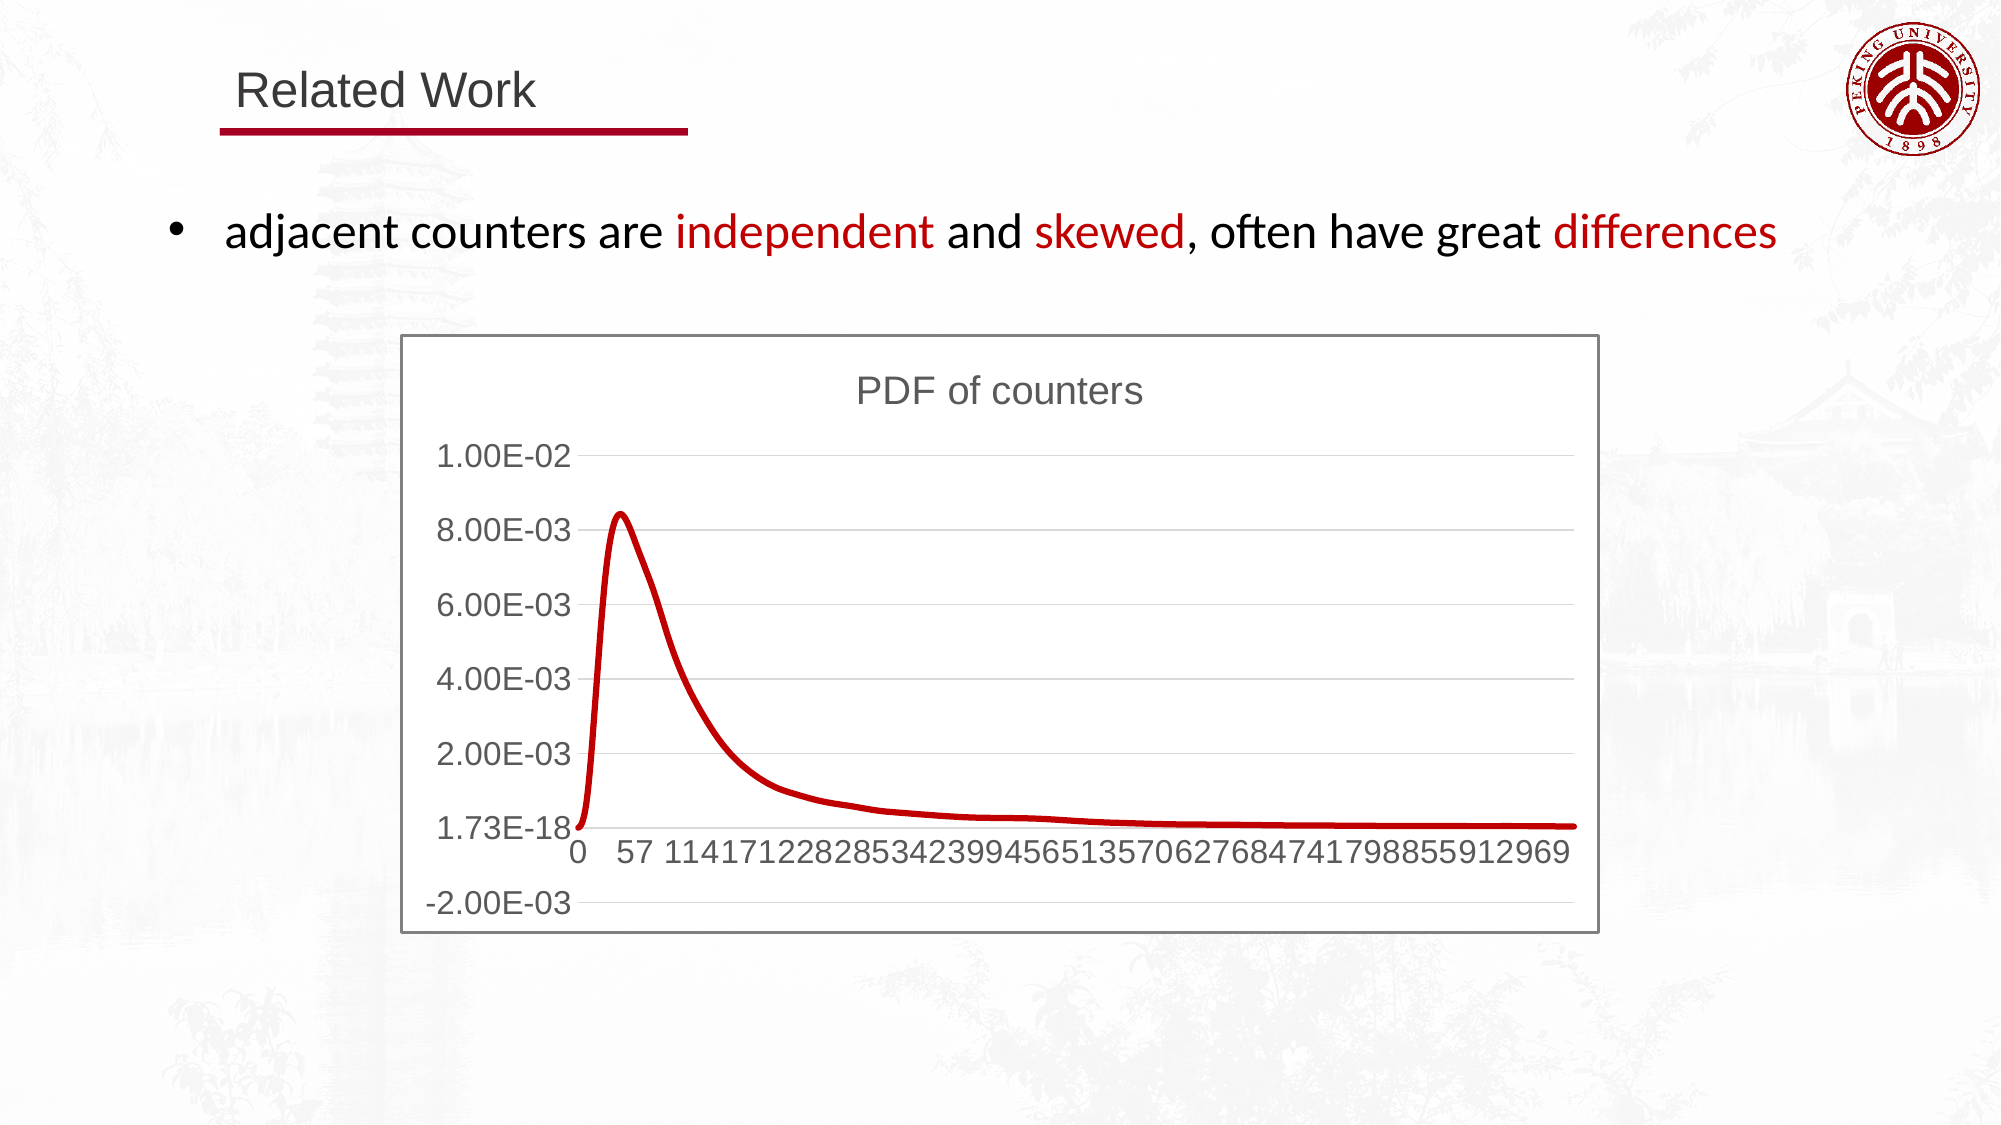

Related Work

adjacent counters are independent and skewed, often have great differences

### Chart: PDF of counters

| Category |  |
|---|---|
| 0 | 6.83005e-06 |
| 1 | 2.3281e-05 |
| 2 | 5.14077e-05 |
| 3 | 9.51834e-05 |
| 4 | 0.00015786 |
| 5 | 0.000241739 |
| 6 | 0.000350056 |
| 7 | 0.000487373 |
| 8 | 0.000658004 |
| 9 | 0.000864178 |
| 10 | 0.00110517 |
| 11 | 0.00137764 |
| 12 | 0.00167661 |
| 13 | 0.00199661 |
| 14 | 0.00233258 |
| 15 | 0.0026802 |
| 16 | 0.00303597 |
| 17 | 0.00339696 |
| 18 | 0.00376057 |
| 19 | 0.00412431 |
| 20 | 0.00448562 |
| 21 | 0.00484184 |
| 22 | 0.00519018 |
| 23 | 0.00552776 |
| 24 | 0.00585171 |
| 25 | 0.00615934 |
| 26 | 0.00644828 |
| 27 | 0.00671673 |
| 28 | 0.0069635 |
| 29 | 0.00718808 |
| 30 | 0.00739056 |
| 31 | 0.00757156 |
| 32 | 0.00773202 |
| 33 | 0.00787307 |
| 34 | 0.00799586 |
| 35 | 0.00810151 |
| 36 | 0.00819101 |
| 37 | 0.00826521 |
| 38 | 0.00832486 |
| 39 | 0.00837065 |
| 40 | 0.00840319 |
| 41 | 0.00842313 |
| 42 | 0.00843112 |
| 43 | 0.00842788 |
| 44 | 0.0084142 |
| 45 | 0.00839092 |
| 46 | 0.00835896 |
| 47 | 0.00831926 |
| 48 | 0.00827277 |
| 49 | 0.00822045 |
| 50 | 0.00816321 |
| 51 | 0.00810193 |
| 52 | 0.00803739 |
| 53 | 0.00797032 |
| 54 | 0.00790136 |
| 55 | 0.00783106 |
| 56 | 0.0077599 |
| 57 | 0.00768827 |
| 58 | 0.00761651 |
| 59 | 0.00754487 |
| 60 | 0.00747355 |
| 61 | 0.00740271 |
| 62 | 0.00733241 |
| 63 | 0.00726268 |
| 64 | 0.00719348 |
| 65 | 0.00712472 |
| 66 | 0.00705625 |
| 67 | 0.00698788 |
| 68 | 0.00691939 |
| 69 | 0.00685052 |
| 70 | 0.00678102 |
| 71 | 0.00671061 |
| 72 | 0.00663906 |
| 73 | 0.00656613 |
| 74 | 0.00649166 |
| 75 | 0.00641552 |
| 76 | 0.00633762 |
| 77 | 0.00625798 |
| 78 | 0.00617663 |
| 79 | 0.0060937 |
| 80 | 0.00600935 |
| 81 | 0.00592383 |
| 82 | 0.00583738 |
| 83 | 0.0057503 |
| 84 | 0.0056629 |
| 85 | 0.0055755 |
| 86 | 0.0054884 |
| 87 | 0.0054019 |
| 88 | 0.00531624 |
| 89 | 0.00523167 |
| 90 | 0.00514836 |
| 91 | 0.00506647 |
| 92 | 0.00498611 |
| 93 | 0.00490732 |
| 94 | 0.00483016 |
| 95 | 0.00475462 |
| 96 | 0.00468067 |
| 97 | 0.00460828 |
| 98 | 0.0045374 |
| 99 | 0.00446797 |
| 100 | 0.00439993 |
| 101 | 0.00433325 |
| 102 | 0.00426786 |
| 103 | 0.00420374 |
| 104 | 0.00414085 |
| 105 | 0.00407916 |
| 106 | 0.00401865 |
| 107 | 0.0039593 |
| 108 | 0.00390109 |
| 109 | 0.00384399 |
| 110 | 0.00378796 |
| 111 | 0.00373298 |
| 112 | 0.00367899 |
| 113 | 0.00362594 |
| 114 | 0.00357379 |
| 115 | 0.00352247 |
| 116 | 0.00347192 |
| 117 | 0.00342209 |
| 118 | 0.00337292 |
| 119 | 0.00332436 |
| 120 | 0.00327637 |
| 121 | 0.0032289 |
| 122 | 0.00318193 |
| 123 | 0.00313544 |
| 124 | 0.0030894 |
| 125 | 0.00304383 |
| 126 | 0.0029987 |
| 127 | 0.00295403 |
| 128 | 0.00290983 |
| 129 | 0.0028661 |
| 130 | 0.00282286 |
| 131 | 0.00278011 |
| 132 | 0.00273788 |
| 133 | 0.00269616 |
| 134 | 0.00265497 |
| 135 | 0.00261432 |
| 136 | 0.00257422 |
| 137 | 0.00253467 |
| 138 | 0.00249569 |
| 139 | 0.00245728 |
| 140 | 0.00241945 |
| 141 | 0.00238221 |
| 142 | 0.00234557 |
| 143 | 0.00230953 |
| 144 | 0.00227412 |
| 145 | 0.00223934 |
| 146 | 0.0022052 |
| 147 | 0.00217171 |
| 148 | 0.00213887 |
| 149 | 0.00210668 |
| 150 | 0.00207516 |
| 151 | 0.00204429 |
| 152 | 0.00201407 |
| 153 | 0.0019845 |
| 154 | 0.00195555 |
| 155 | 0.00192722 |
| 156 | 0.00189948 |
| 157 | 0.00187232 |
| 158 | 0.00184572 |
| 159 | 0.00181964 |
| 160 | 0.00179407 |
| 161 | 0.00176899 |
| 162 | 0.00174437 |
| 163 | 0.0017202 |
| 164 | 0.00169645 |
| 165 | 0.00167311 |
| 166 | 0.00165016 |
| 167 | 0.00162759 |
| 168 | 0.00160539 |
| 169 | 0.00158356 |
| 170 | 0.00156208 |
| 171 | 0.00154094 |
| 172 | 0.00152015 |
| 173 | 0.00149971 |
| 174 | 0.00147959 |
| 175 | 0.00145982 |
| 176 | 0.00144037 |
| 177 | 0.00142126 |
| 178 | 0.00140247 |
| 179 | 0.001384 |
| 180 | 0.00136586 |
| 181 | 0.00134803 |
| 182 | 0.00133052 |
| 183 | 0.00131333 |
| 184 | 0.00129644 |
| 185 | 0.00127987 |
| 186 | 0.00126362 |
| 187 | 0.00124767 |
| 188 | 0.00123204 |
| 189 | 0.00121673 |
| 190 | 0.00120174 |
| 191 | 0.00118708 |
| 192 | 0.00117275 |
| 193 | 0.00115875 |
| 194 | 0.00114509 |
| 195 | 0.00113178 |
| 196 | 0.00111881 |
| 197 | 0.0011062 |
| 198 | 0.00109393 |
| 199 | 0.00108201 |
| 200 | 0.00107044 |
| 201 | 0.00105921 |
| 202 | 0.00104831 |
| 203 | 0.00103773 |
| 204 | 0.00102747 |
| 205 | 0.00101751 |
| 206 | 0.00100783 |
| 207 | 0.000998411 |
| 208 | 0.000989242 |
| 209 | 0.000980301 |
| 210 | 0.000971566 |
| 211 | 0.000963015 |
| 212 | 0.000954628 |
| 213 | 0.000946385 |
| 214 | 0.000938264 |
| 215 | 0.000930247 |
| 216 | 0.000922316 |
| 217 | 0.000914455 |
| 218 | 0.00090665 |
| 219 | 0.000898888 |
| 220 | 0.000891159 |
| 221 | 0.000883455 |
| 222 | 0.00087577 |
| 223 | 0.0008681 |
| 224 | 0.000860445 |
| 225 | 0.000852804 |
| 226 | 0.000845179 |
| 227 | 0.000837575 |
| 228 | 0.000829997 |
| 229 | 0.000822451 |
| 230 | 0.000814945 |
| 231 | 0.000807489 |
| 232 | 0.00080009 |
| 233 | 0.000792759 |
| 234 | 0.000785505 |
| 235 | 0.000778339 |
| 236 | 0.000771269 |
| 237 | 0.000764305 |
| 238 | 0.000757455 |
| 239 | 0.000750728 |
| 240 | 0.000744132 |
| 241 | 0.000737671 |
| 242 | 0.000731353 |
| 243 | 0.00072518 |
| 244 | 0.000719158 |
| 245 | 0.000713287 |
| 246 | 0.00070757 |
| 247 | 0.000702005 |
| 248 | 0.000696593 |
| 249 | 0.00069133 |
| 250 | 0.000686214 |
| 251 | 0.000681239 |
| 252 | 0.0006764 |
| 253 | 0.000671692 |
| 254 | 0.000667105 |
| 255 | 0.000662632 |
| 256 | 0.000658265 |
| 257 | 0.000653992 |
| 258 | 0.000649804 |
| 259 | 0.000645689 |
| 260 | 0.000641638 |
| 261 | 0.000637638 |
| 262 | 0.000633677 |
| 263 | 0.000629745 |
| 264 | 0.00062583 |
| 265 | 0.00062192 |
| 266 | 0.000618005 |
| 267 | 0.000614076 |
| 268 | 0.000610122 |
| 269 | 0.000606135 |
| 270 | 0.000602107 |
| 271 | 0.000598032 |
| 272 | 0.000593904 |
| 273 | 0.000589719 |
| 274 | 0.000585474 |
| 275 | 0.000581167 |
| 276 | 0.000576797 |
| 277 | 0.000572366 |
| 278 | 0.000567876 |
| 279 | 0.000563331 |
| 280 | 0.000558735 |
| 281 | 0.000554094 |
| 282 | 0.000549415 |
| 283 | 0.000544706 |
| 284 | 0.000539977 |
| 285 | 0.000535236 |
| 286 | 0.000530493 |
| 287 | 0.00052576 |
| 288 | 0.000521047 |
| 289 | 0.000516364 |
| 290 | 0.000511723 |
| 291 | 0.000507133 |
| 292 | 0.000502606 |
| 293 | 0.000498149 |
| 294 | 0.000493773 |
| 295 | 0.000489485 |
| 296 | 0.000485293 |
| 297 | 0.000481203 |
| 298 | 0.000477219 |
| 299 | 0.000473347 |
| 300 | 0.00046959 |
| 301 | 0.000465949 |
| 302 | 0.000462425 |
| 303 | 0.000459018 |
| 304 | 0.000455727 |
| 305 | 0.00045255 |
| 306 | 0.000449484 |
| 307 | 0.000446525 |
| 308 | 0.000443667 |
| 309 | 0.000440907 |
| 310 | 0.000438238 |
| 311 | 0.000435654 |
| 312 | 0.000433148 |
| 313 | 0.000430714 |
| 314 | 0.000428344 |
| 315 | 0.000426033 |
| 316 | 0.000423772 |
| 317 | 0.000421556 |
| 318 | 0.000419378 |
| 319 | 0.000417232 |
| 320 | 0.000415113 |
| 321 | 0.000413014 |
| 322 | 0.000410931 |
| 323 | 0.000408859 |
| 324 | 0.000406796 |
| 325 | 0.000404737 |
| 326 | 0.00040268 |
| 327 | 0.000400622 |
| 328 | 0.000398562 |
| 329 | 0.000396498 |
| 330 | 0.00039443 |
| 331 | 0.000392357 |
| 332 | 0.000390278 |
| 333 | 0.000388196 |
| 334 | 0.000386109 |
| 335 | 0.000384018 |
| 336 | 0.000381926 |
| 337 | 0.000379832 |
| 338 | 0.000377739 |
| 339 | 0.000375647 |
| 340 | 0.000373558 |
| 341 | 0.000371473 |
| 342 | 0.000369394 |
| 343 | 0.000367322 |
| 344 | 0.000365258 |
| 345 | 0.000363204 |
| 346 | 0.00036116 |
| 347 | 0.000359127 |
| 348 | 0.000357105 |
| 349 | 0.000355096 |
| 350 | 0.0003531 |
| 351 | 0.000351116 |
| 352 | 0.000349146 |
| 353 | 0.000347189 |
| 354 | 0.000345245 |
| 355 | 0.000343314 |
| 356 | 0.000341396 |
| 357 | 0.000339491 |
| 358 | 0.000337598 |
| 359 | 0.000335717 |
| 360 | 0.000333848 |
| 361 | 0.00033199 |
| 362 | 0.000330144 |
| 363 | 0.00032831 |
| 364 | 0.000326486 |
| 365 | 0.000324675 |
| 366 | 0.000322875 |
| 367 | 0.000321087 |
| 368 | 0.000319311 |
| 369 | 0.000317549 |
| 370 | 0.000315801 |
| 371 | 0.000314068 |
| 372 | 0.000312351 |
| 373 | 0.000310652 |
| 374 | 0.00030897 |
| 375 | 0.000307309 |
| 376 | 0.000305669 |
| 377 | 0.000304052 |
| 378 | 0.00030246 |
| 379 | 0.000300895 |
| 380 | 0.000299358 |
| 381 | 0.000297851 |
| 382 | 0.000296376 |
| 383 | 0.000294935 |
| 384 | 0.00029353 |
| 385 | 0.000292161 |
| 386 | 0.000290832 |
| 387 | 0.000289543 |
| 388 | 0.000288295 |
| 389 | 0.00028709 |
| 390 | 0.000285929 |
| 391 | 0.000284813 |
| 392 | 0.000283741 |
| 393 | 0.000282716 |
| 394 | 0.000281736 |
| 395 | 0.000280802 |
| 396 | 0.000279914 |
| 397 | 0.00027907 |
| 398 | 0.000278271 |
| 399 | 0.000277516 |
| 400 | 0.000276803 |
| 401 | 0.000276131 |
| 402 | 0.000275499 |
| 403 | 0.000274905 |
| 404 | 0.000274347 |
| 405 | 0.000273824 |
| 406 | 0.000273333 |
| 407 | 0.000272873 |
| 408 | 0.000272441 |
| 409 | 0.000272035 |
| 410 | 0.000271653 |
| 411 | 0.000271293 |
| 412 | 0.000270952 |
| 413 | 0.000270629 |
| 414 | 0.000270322 |
| 415 | 0.000270029 |
| 416 | 0.000269747 |
| 417 | 0.000269476 |
| 418 | 0.000269213 |
| 419 | 0.000268958 |
| 420 | 0.000268708 |
| 421 | 0.000268462 |
| 422 | 0.00026822 |
| 423 | 0.000267979 |
| 424 | 0.00026774 |
| 425 | 0.0002675 |
| 426 | 0.00026726 |
| 427 | 0.000267018 |
| 428 | 0.000266774 |
| 429 | 0.000266527 |
| 430 | 0.000266275 |
| 431 | 0.000266019 |
| 432 | 0.000265757 |
| 433 | 0.000265489 |
| 434 | 0.000265213 |
| 435 | 0.000264928 |
| 436 | 0.000264633 |
| 437 | 0.000264328 |
| 438 | 0.00026401 |
| 439 | 0.000263679 |
| 440 | 0.000263332 |
| 441 | 0.000262969 |
| 442 | 0.000262587 |
| 443 | 0.000262185 |
| 444 | 0.00026176 |
| 445 | 0.000261312 |
| 446 | 0.000260838 |
| 447 | 0.000260336 |
| 448 | 0.000259805 |
| 449 | 0.000259241 |
| 450 | 0.000258644 |
| 451 | 0.000258012 |
| 452 | 0.000257342 |
| 453 | 0.000256634 |
| 454 | 0.000255885 |
| 455 | 0.000255095 |
| 456 | 0.000254262 |
| 457 | 0.000253386 |
| 458 | 0.000252465 |
| 459 | 0.000251498 |
| 460 | 0.000250486 |
| 461 | 0.000249428 |
| 462 | 0.000248325 |
| 463 | 0.000247176 |
| 464 | 0.000245983 |
| 465 | 0.000244745 |
| 466 | 0.000243465 |
| 467 | 0.000242143 |
| 468 | 0.00024078 |
| 469 | 0.000239379 |
| 470 | 0.000237941 |
| 471 | 0.000236467 |
| 472 | 0.000234961 |
| 473 | 0.000233424 |
| 474 | 0.000231859 |
| 475 | 0.000230267 |
| 476 | 0.000228652 |
| 477 | 0.000227016 |
| 478 | 0.000225362 |
| 479 | 0.000223691 |
| 480 | 0.000222006 |
| 481 | 0.000220311 |
| 482 | 0.000218606 |
| 483 | 0.000216895 |
| 484 | 0.00021518 |
| 485 | 0.000213462 |
| 486 | 0.000211744 |
| 487 | 0.000210028 |
| 488 | 0.000208315 |
| 489 | 0.000206606 |
| 490 | 0.000204904 |
| 491 | 0.00020321 |
| 492 | 0.000201524 |
| 493 | 0.000199848 |
| 494 | 0.000198183 |
| 495 | 0.000196529 |
| 496 | 0.000194887 |
| 497 | 0.000193258 |
| 498 | 0.000191643 |
| 499 | 0.000190041 |
| 500 | 0.000188453 |
| 501 | 0.000186879 |
| 502 | 0.00018532 |
| 503 | 0.000183776 |
| 504 | 0.000182246 |
| 505 | 0.000180732 |
| 506 | 0.000179232 |
| 507 | 0.000177747 |
| 508 | 0.000176278 |
| 509 | 0.000174825 |
| 510 | 0.000173387 |
| 511 | 0.000171965 |
| 512 | 0.000170559 |
| 513 | 0.000169169 |
| 514 | 0.000167796 |
| 515 | 0.000166439 |
| 516 | 0.0001651 |
| 517 | 0.000163778 |
| 518 | 0.000162474 |
| 519 | 0.000161187 |
| 520 | 0.00015992 |
| 521 | 0.00015867 |
| 522 | 0.00015744 |
| 523 | 0.00015623 |
| 524 | 0.000155038 |
| 525 | 0.000153867 |
| 526 | 0.000152715 |
| 527 | 0.000151583 |
| 528 | 0.000150471 |
| 529 | 0.000149379 |
| 530 | 0.000148307 |
| 531 | 0.000147255 |
| 532 | 0.000146222 |
| 533 | 0.000145208 |
| 534 | 0.000144212 |
| 535 | 0.000143235 |
| 536 | 0.000142275 |
| 537 | 0.000141331 |
| 538 | 0.000140404 |
| 539 | 0.000139492 |
| 540 | 0.000138595 |
| 541 | 0.00013771 |
| 542 | 0.000136838 |
| 543 | 0.000135978 |
| 544 | 0.000135128 |
| 545 | 0.000134287 |
| 546 | 0.000133454 |
| 547 | 0.000132629 |
| 548 | 0.00013181 |
| 549 | 0.000130996 |
| 550 | 0.000130186 |
| 551 | 0.000129379 |
| 552 | 0.000128575 |
| 553 | 0.000127773 |
| 554 | 0.000126971 |
| 555 | 0.00012617 |
| 556 | 0.000125368 |
| 557 | 0.000124566 |
| 558 | 0.000123763 |
| 559 | 0.000122959 |
| 560 | 0.000122153 |
| 561 | 0.000121346 |
| 562 | 0.000120538 |
| 563 | 0.00011973 |
| 564 | 0.00011892 |
| 565 | 0.00011811 |
| 566 | 0.0001173 |
| 567 | 0.000116492 |
| 568 | 0.000115684 |
| 569 | 0.000114879 |
| 570 | 0.000114078 |
| 571 | 0.00011328 |
| 572 | 0.000112486 |
| 573 | 0.000111699 |
| 574 | 0.000110919 |
| 575 | 0.000110146 |
| 576 | 0.000109382 |
| 577 | 0.000108627 |
| 578 | 0.000107883 |
| 579 | 0.000107151 |
| 580 | 0.000106432 |
| 581 | 0.000105726 |
| 582 | 0.000105034 |
| 583 | 0.000104357 |
| 584 | 0.000103695 |
| 585 | 0.00010305 |
| 586 | 0.000102422 |
| 587 | 0.000101811 |
| 588 | 0.000101218 |
| 589 | 0.000100643 |
| 590 | 0.000100087 |
| 591 | 9.95485e-05 |
| 592 | 9.9029e-05 |
| 593 | 9.85282e-05 |
| 594 | 9.8046e-05 |
| 595 | 9.75822e-05 |
| 596 | 9.71367e-05 |
| 597 | 9.67092e-05 |
| 598 | 9.62994e-05 |
| 599 | 9.59068e-05 |
| 600 | 9.55312e-05 |
| 601 | 9.51719e-05 |
| 602 | 9.48285e-05 |
| 603 | 9.45005e-05 |
| 604 | 9.41873e-05 |
| 605 | 9.38883e-05 |
| 606 | 9.36028e-05 |
| 607 | 9.33303e-05 |
| 608 | 9.30701e-05 |
| 609 | 9.28216e-05 |
| 610 | 9.25841e-05 |
| 611 | 9.2357e-05 |
| 612 | 9.21397e-05 |
| 613 | 9.19316e-05 |
| 614 | 9.1732e-05 |
| 615 | 9.15403e-05 |
| 616 | 9.13561e-05 |
| 617 | 9.11787e-05 |
| 618 | 9.10075e-05 |
| 619 | 9.08421e-05 |
| 620 | 9.06819e-05 |
| 621 | 9.05265e-05 |
| 622 | 9.03753e-05 |
| 623 | 9.0228e-05 |
| 624 | 9.0084e-05 |
| 625 | 8.9943e-05 |
| 626 | 8.98044e-05 |
| 627 | 8.9668e-05 |
| 628 | 8.95333e-05 |
| 629 | 8.93999e-05 |
| 630 | 8.92675e-05 |
| 631 | 8.91356e-05 |
| 632 | 8.9004e-05 |
| 633 | 8.88722e-05 |
| 634 | 8.87398e-05 |
| 635 | 8.86066e-05 |
| 636 | 8.84722e-05 |
| 637 | 8.83361e-05 |
| 638 | 8.81981e-05 |
| 639 | 8.80578e-05 |
| 640 | 8.79148e-05 |
| 641 | 8.77689e-05 |
| 642 | 8.76195e-05 |
| 643 | 8.74665e-05 |
| 644 | 8.73094e-05 |
| 645 | 8.71479e-05 |
| 646 | 8.69818e-05 |
| 647 | 8.68106e-05 |
| 648 | 8.6634e-05 |
| 649 | 8.64519e-05 |
| 650 | 8.62638e-05 |
| 651 | 8.60695e-05 |
| 652 | 8.58688e-05 |
| 653 | 8.56614e-05 |
| 654 | 8.54472e-05 |
| 655 | 8.52259e-05 |
| 656 | 8.49973e-05 |
| 657 | 8.47614e-05 |
| 658 | 8.45181e-05 |
| 659 | 8.42671e-05 |
| 660 | 8.40086e-05 |
| 661 | 8.37425e-05 |
| 662 | 8.34688e-05 |
| 663 | 8.31875e-05 |
| 664 | 8.28988e-05 |
| 665 | 8.26028e-05 |
| 666 | 8.22997e-05 |
| 667 | 8.19896e-05 |
| 668 | 8.16727e-05 |
| 669 | 8.13494e-05 |
| 670 | 8.10199e-05 |
| 671 | 8.06846e-05 |
| 672 | 8.03439e-05 |
| 673 | 7.99981e-05 |
| 674 | 7.96477e-05 |
| 675 | 7.92931e-05 |
| 676 | 7.89349e-05 |
| 677 | 7.85735e-05 |
| 678 | 7.82094e-05 |
| 679 | 7.78433e-05 |
| 680 | 7.74757e-05 |
| 681 | 7.71071e-05 |
| 682 | 7.67382e-05 |
| 683 | 7.63696e-05 |
| 684 | 7.60018e-05 |
| 685 | 7.56355e-05 |
| 686 | 7.52713e-05 |
| 687 | 7.49098e-05 |
| 688 | 7.45515e-05 |
| 689 | 7.41971e-05 |
| 690 | 7.38471e-05 |
| 691 | 7.3502e-05 |
| 692 | 7.31625e-05 |
| 693 | 7.28289e-05 |
| 694 | 7.25018e-05 |
| 695 | 7.21816e-05 |
| 696 | 7.18688e-05 |
| 697 | 7.15637e-05 |
| 698 | 7.12666e-05 |
| 699 | 7.09779e-05 |
| 700 | 7.06979e-05 |
| 701 | 7.04267e-05 |
| 702 | 7.01646e-05 |
| 703 | 6.99116e-05 |
| 704 | 6.9668e-05 |
| 705 | 6.94337e-05 |
| 706 | 6.92088e-05 |
| 707 | 6.89932e-05 |
| 708 | 6.87869e-05 |
| 709 | 6.85897e-05 |
| 710 | 6.84014e-05 |
| 711 | 6.8222e-05 |
| 712 | 6.80511e-05 |
| 713 | 6.78885e-05 |
| 714 | 6.77338e-05 |
| 715 | 6.75868e-05 |
| 716 | 6.7447e-05 |
| 717 | 6.7314e-05 |
| 718 | 6.71875e-05 |
| 719 | 6.7067e-05 |
| 720 | 6.6952e-05 |
| 721 | 6.68421e-05 |
| 722 | 6.67367e-05 |
| 723 | 6.66354e-05 |
| 724 | 6.65376e-05 |
| 725 | 6.64429e-05 |
| 726 | 6.63507e-05 |
| 727 | 6.62605e-05 |
| 728 | 6.61719e-05 |
| 729 | 6.60842e-05 |
| 730 | 6.59972e-05 |
| 731 | 6.59102e-05 |
| 732 | 6.58229e-05 |
| 733 | 6.57347e-05 |
| 734 | 6.56454e-05 |
| 735 | 6.55545e-05 |
| 736 | 6.54616e-05 |
| 737 | 6.53664e-05 |
| 738 | 6.52686e-05 |
| 739 | 6.5168e-05 |
| 740 | 6.50642e-05 |
| 741 | 6.4957e-05 |
| 742 | 6.48463e-05 |
| 743 | 6.47319e-05 |
| 744 | 6.46136e-05 |
| 745 | 6.44914e-05 |
| 746 | 6.43652e-05 |
| 747 | 6.42349e-05 |
| 748 | 6.41006e-05 |
| 749 | 6.39622e-05 |
| 750 | 6.38198e-05 |
| 751 | 6.36734e-05 |
| 752 | 6.35233e-05 |
| 753 | 6.33694e-05 |
| 754 | 6.32119e-05 |
| 755 | 6.3051e-05 |
| 756 | 6.28868e-05 |
| 757 | 6.27196e-05 |
| 758 | 6.25495e-05 |
| 759 | 6.23769e-05 |
| 760 | 6.22018e-05 |
| 761 | 6.20246e-05 |
| 762 | 6.18455e-05 |
| 763 | 6.16649e-05 |
| 764 | 6.14828e-05 |
| 765 | 6.12997e-05 |
| 766 | 6.11158e-05 |
| 767 | 6.09314e-05 |
| 768 | 6.07468e-05 |
| 769 | 6.05622e-05 |
| 770 | 6.03779e-05 |
| 771 | 6.01942e-05 |
| 772 | 6.00113e-05 |
| 773 | 5.98296e-05 |
| 774 | 5.96492e-05 |
| 775 | 5.94704e-05 |
| 776 | 5.92935e-05 |
| 777 | 5.91187e-05 |
| 778 | 5.89462e-05 |
| 779 | 5.87762e-05 |
| 780 | 5.86089e-05 |
| 781 | 5.84445e-05 |
| 782 | 5.82833e-05 |
| 783 | 5.81253e-05 |
| 784 | 5.79708e-05 |
| 785 | 5.78198e-05 |
| 786 | 5.76726e-05 |
| 787 | 5.75293e-05 |
| 788 | 5.739e-05 |
| 789 | 5.72548e-05 |
| 790 | 5.71238e-05 |
| 791 | 5.6997e-05 |
| 792 | 5.68747e-05 |
| 793 | 5.67567e-05 |
| 794 | 5.66433e-05 |
| 795 | 5.65344e-05 |
| 796 | 5.64301e-05 |
| 797 | 5.63304e-05 |
| 798 | 5.62354e-05 |
| 799 | 5.61449e-05 |
| 800 | 5.60591e-05 |
| 801 | 5.59778e-05 |
| 802 | 5.59012e-05 |
| 803 | 5.58291e-05 |
| 804 | 5.57614e-05 |
| 805 | 5.56982e-05 |
| 806 | 5.56394e-05 |
| 807 | 5.55848e-05 |
| 808 | 5.55345e-05 |
| 809 | 5.54882e-05 |
| 810 | 5.54458e-05 |
| 811 | 5.54073e-05 |
| 812 | 5.53726e-05 |
| 813 | 5.53413e-05 |
| 814 | 5.53135e-05 |
| 815 | 5.52889e-05 |
| 816 | 5.52674e-05 |
| 817 | 5.52487e-05 |
| 818 | 5.52327e-05 |
| 819 | 5.52192e-05 |
| 820 | 5.52078e-05 |
| 821 | 5.51985e-05 |
| 822 | 5.5191e-05 |
| 823 | 5.51849e-05 |
| 824 | 5.51802e-05 |
| 825 | 5.51764e-05 |
| 826 | 5.51734e-05 |
| 827 | 5.51708e-05 |
| 828 | 5.51684e-05 |
| 829 | 5.5166e-05 |
| 830 | 5.51632e-05 |
| 831 | 5.51597e-05 |
| 832 | 5.51552e-05 |
| 833 | 5.51496e-05 |
| 834 | 5.51424e-05 |
| 835 | 5.51334e-05 |
| 836 | 5.51224e-05 |
| 837 | 5.5109e-05 |
| 838 | 5.5093e-05 |
| 839 | 5.50742e-05 |
| 840 | 5.50522e-05 |
| 841 | 5.5027e-05 |
| 842 | 5.49981e-05 |
| 843 | 5.49655e-05 |
| 844 | 5.49288e-05 |
| 845 | 5.48881e-05 |
| 846 | 5.4843e-05 |
| 847 | 5.47934e-05 |
| 848 | 5.47392e-05 |
| 849 | 5.46804e-05 |
| 850 | 5.46167e-05 |
| 851 | 5.45482e-05 |
| 852 | 5.44748e-05 |
| 853 | 5.43965e-05 |
| 854 | 5.43132e-05 |
| 855 | 5.42251e-05 |
| 856 | 5.41321e-05 |
| 857 | 5.40344e-05 |
| 858 | 5.3932e-05 |
| 859 | 5.38251e-05 |
| 860 | 5.37139e-05 |
| 861 | 5.35984e-05 |
| 862 | 5.34789e-05 |
| 863 | 5.33556e-05 |
| 864 | 5.32288e-05 |
| 865 | 5.30987e-05 |
| 866 | 5.29656e-05 |
| 867 | 5.28297e-05 |
| 868 | 5.26915e-05 |
| 869 | 5.25513e-05 |
| 870 | 5.24093e-05 |
| 871 | 5.2266e-05 |
| 872 | 5.21217e-05 |
| 873 | 5.19769e-05 |
| 874 | 5.18318e-05 |
| 875 | 5.16869e-05 |
| 876 | 5.15426e-05 |
| 877 | 5.13993e-05 |
| 878 | 5.12574e-05 |
| 879 | 5.11173e-05 |
| 880 | 5.09794e-05 |
| 881 | 5.0844e-05 |
| 882 | 5.07116e-05 |
| 883 | 5.05824e-05 |
| 884 | 5.0457e-05 |
| 885 | 5.03355e-05 |
| 886 | 5.02183e-05 |
| 887 | 5.01058e-05 |
| 888 | 4.99982e-05 |
| 889 | 4.98957e-05 |
| 890 | 4.97986e-05 |
| 891 | 4.97072e-05 |
| 892 | 4.96215e-05 |
| 893 | 4.95418e-05 |
| 894 | 4.94683e-05 |
| 895 | 4.94009e-05 |
| 896 | 4.93398e-05 |
| 897 | 4.92851e-05 |
| 898 | 4.92366e-05 |
| 899 | 4.91946e-05 |
| 900 | 4.91588e-05 |
| 901 | 4.91292e-05 |
| 902 | 4.91057e-05 |
| 903 | 4.90882e-05 |
| 904 | 4.90765e-05 |
| 905 | 4.90704e-05 |
| 906 | 4.90698e-05 |
| 907 | 4.90742e-05 |
| 908 | 4.90836e-05 |
| 909 | 4.90975e-05 |
| 910 | 4.91158e-05 |
| 911 | 4.91379e-05 |
| 912 | 4.91636e-05 |
| 913 | 4.91925e-05 |
| 914 | 4.92242e-05 |
| 915 | 4.92583e-05 |
| 916 | 4.92943e-05 |
| 917 | 4.93319e-05 |
| 918 | 4.93706e-05 |
| 919 | 4.94099e-05 |
| 920 | 4.94494e-05 |
| 921 | 4.94886e-05 |
| 922 | 4.95271e-05 |
| 923 | 4.95645e-05 |
| 924 | 4.96002e-05 |
| 925 | 4.96338e-05 |
| 926 | 4.96649e-05 |
| 927 | 4.9693e-05 |
| 928 | 4.97177e-05 |
| 929 | 4.97386e-05 |
| 930 | 4.97553e-05 |
| 931 | 4.97674e-05 |
| 932 | 4.97746e-05 |
| 933 | 4.97764e-05 |
| 934 | 4.97726e-05 |
| 935 | 4.97628e-05 |
| 936 | 4.97467e-05 |
| 937 | 4.97241e-05 |
| 938 | 4.96947e-05 |
| 939 | 4.96582e-05 |
| 940 | 4.96145e-05 |
| 941 | 4.95634e-05 |
| 942 | 4.95047e-05 |
| 943 | 4.94382e-05 |
| 944 | 4.9364e-05 |
| 945 | 4.92818e-05 |
| 946 | 4.91916e-05 |
| 947 | 4.90933e-05 |
| 948 | 4.8987e-05 |
| 949 | 4.88726e-05 |
| 950 | 4.87502e-05 |
| 951 | 4.86197e-05 |
| 952 | 4.84814e-05 |
| 953 | 4.83352e-05 |
| 954 | 4.81812e-05 |
| 955 | 4.80196e-05 |
| 956 | 4.78505e-05 |
| 957 | 4.76741e-05 |
| 958 | 4.74905e-05 |
| 959 | 4.73e-05 |
| 960 | 4.71027e-05 |
| 961 | 4.68987e-05 |
| 962 | 4.66885e-05 |
| 963 | 4.64721e-05 |
| 964 | 4.62499e-05 |
| 965 | 4.60221e-05 |
| 966 | 4.57888e-05 |
| 967 | 4.55505e-05 |
| 968 | 4.53074e-05 |
| 969 | 4.50597e-05 |
| 970 | 4.48077e-05 |
| 971 | 4.45517e-05 |
| 972 | 4.4292e-05 |
| 973 | 4.40289e-05 |
| 974 | 4.37627e-05 |
| 975 | 4.34935e-05 |
| 976 | 4.32218e-05 |
| 977 | 4.29478e-05 |
| 978 | 4.26718e-05 |
| 979 | 4.23941e-05 |
| 980 | 4.21149e-05 |
| 981 | 4.18345e-05 |
| 982 | 4.15533e-05 |
| 983 | 4.12713e-05 |
| 984 | 4.0989e-05 |
| 985 | 4.07066e-05 |
| 986 | 4.04242e-05 |
| 987 | 4.01423e-05 |
| 988 | 3.9861e-05 |
| 989 | 3.95805e-05 |
| 990 | 3.93011e-05 |
| 991 | 3.90231e-05 |
| 992 | 3.87466e-05 |
| 993 | 3.84718e-05 |
| 994 | 3.81991e-05 |
| 995 | 3.79285e-05 |
| 996 | 3.76603e-05 |
| 997 | 3.73947e-05 |
| 998 | 3.71319e-05 |
| 999 | 3.68721e-05 |
| 1000 | 3.66154e-05 |